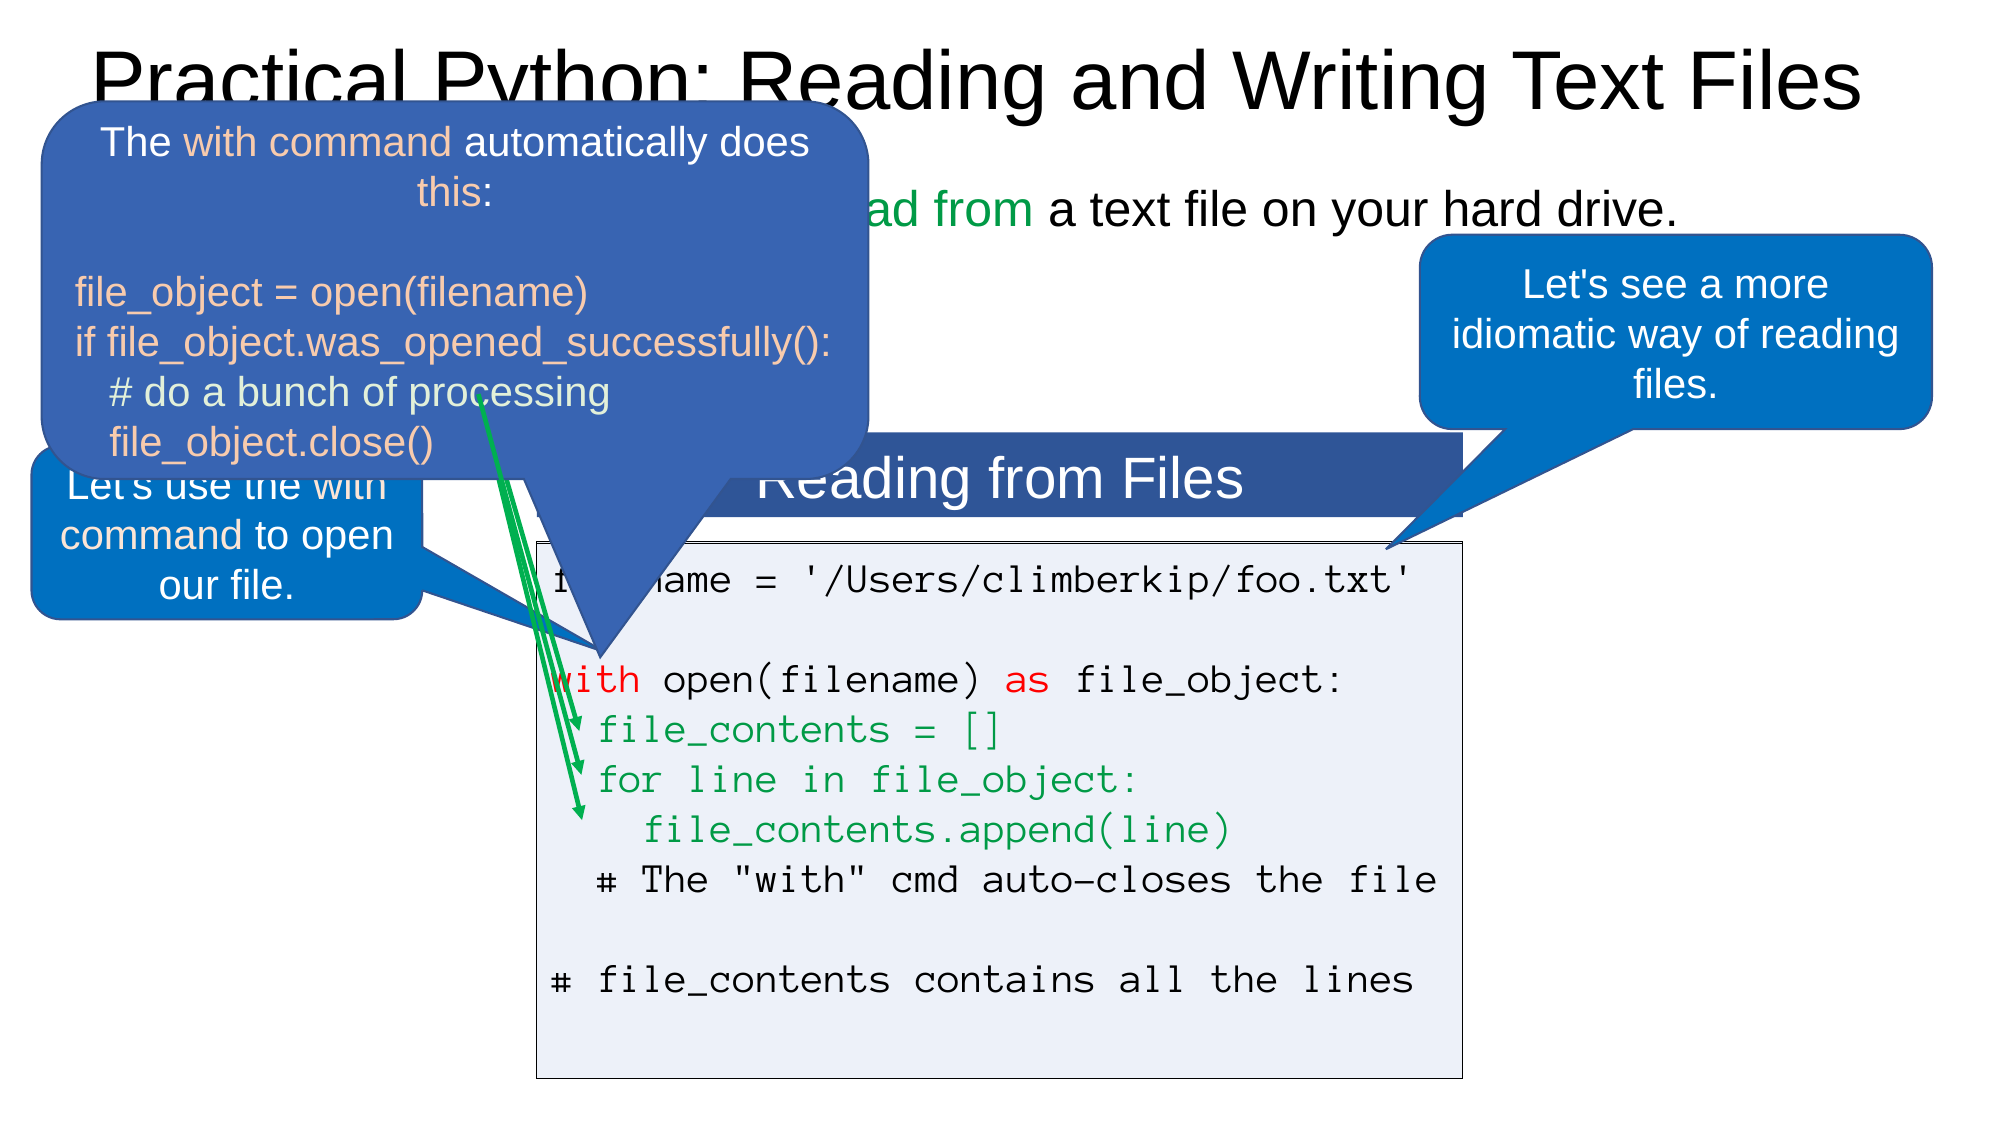

Practical Python: Reading and Writing Text Files
The with command automatically does this:

file_object = open(filename)
if file_object.was_opened_successfully():
   # do a bunch of processing
   file_object.close()
Let's first learn how to read from a text file on your hard drive.
Let's see a more idiomatic way of reading files.
Reading from Files
Let's use the with command to open our file.

filename = '/Users/climberkip/foo.txt'

with open(filename) as file_object:
  file_contents = []
  for line in file_object:
    file_contents.append(line)
  # The "with" cmd auto-closes the file

# file_contents contains all the lines

filename = '/Users/climberkip/foo.txt'
file_object = open(filename)
file_contents = []
for line in file_object:
file_contents.append(line)
file_object.close()
# file_contents contains all the lines